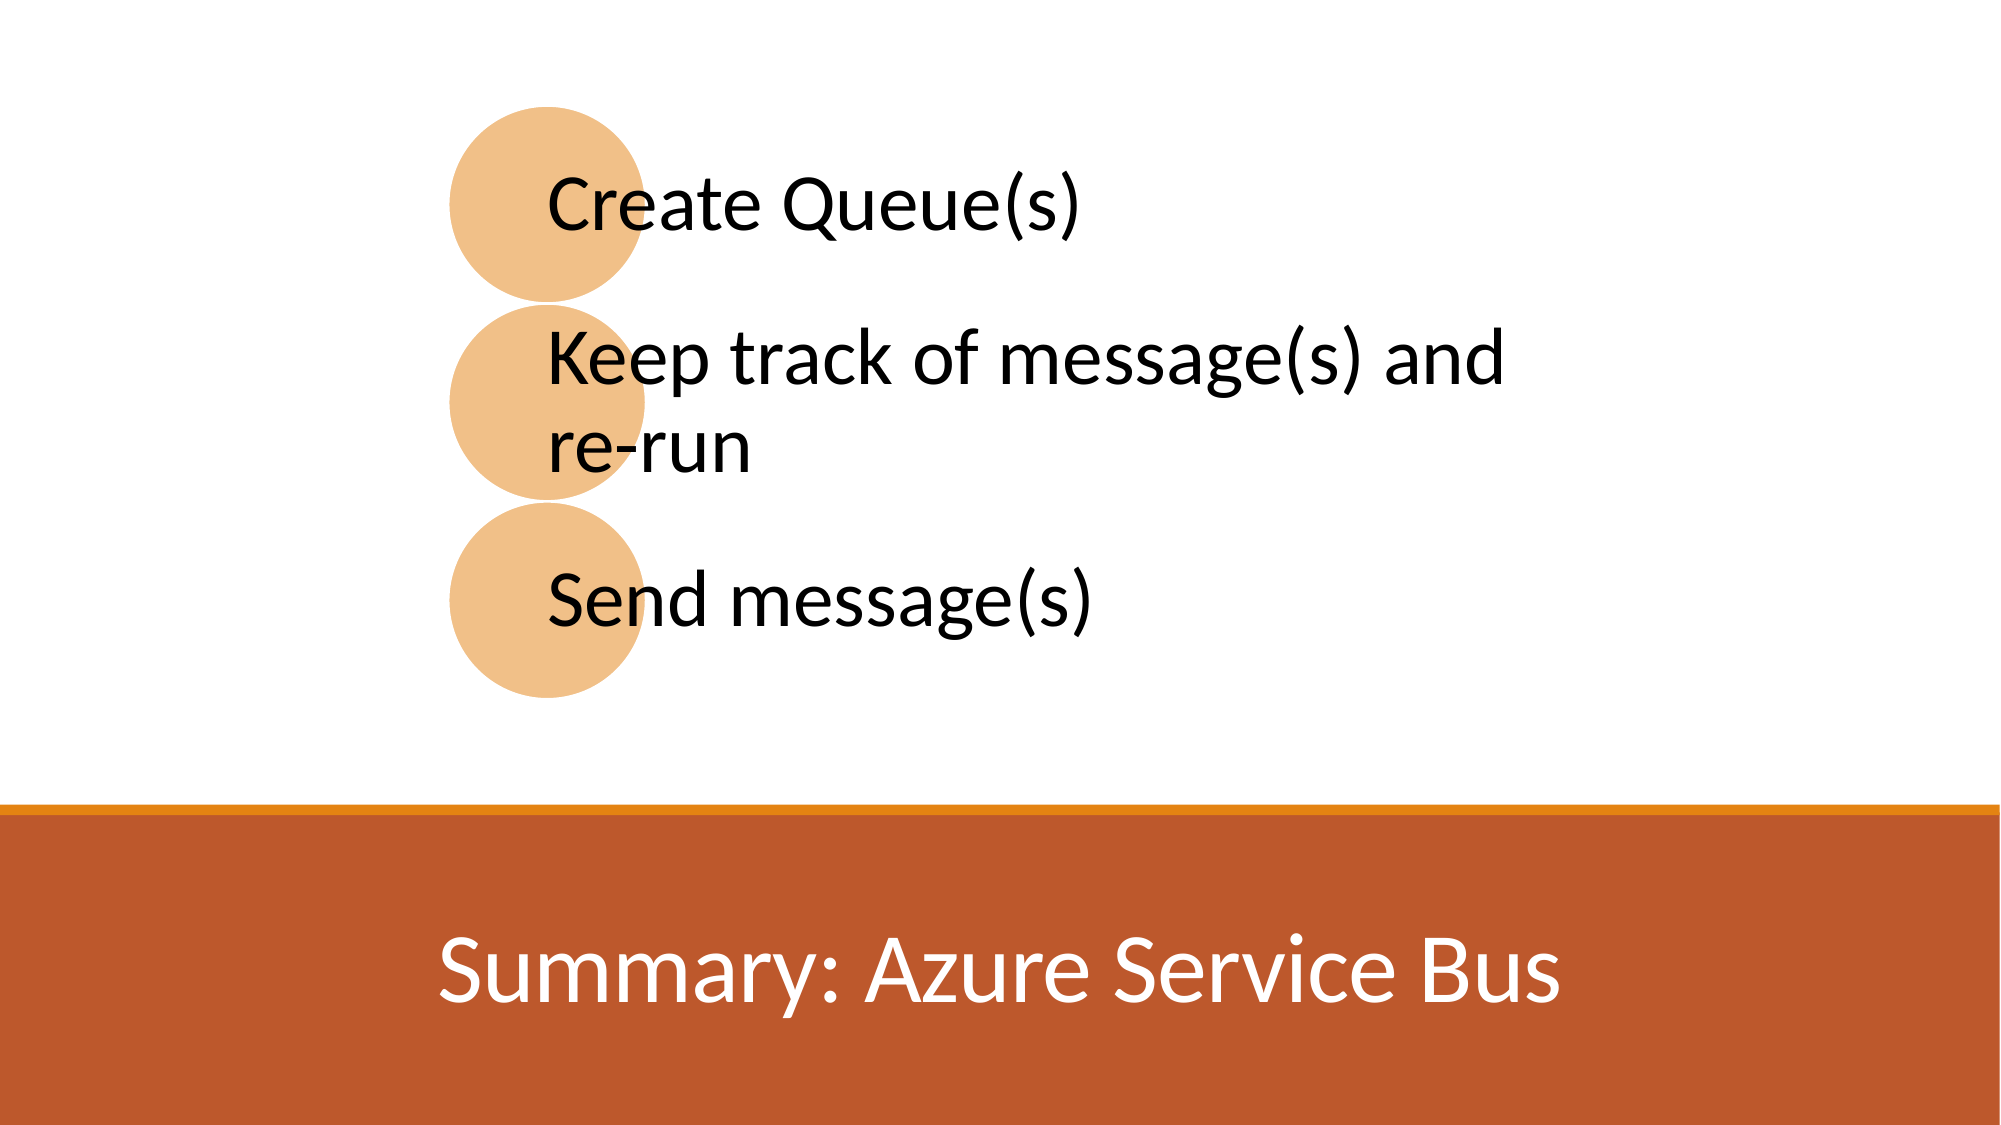

Create Queue(s)
Keep track of message(s) and re-run
Send message(s)

# Summary: Azure Service Bus